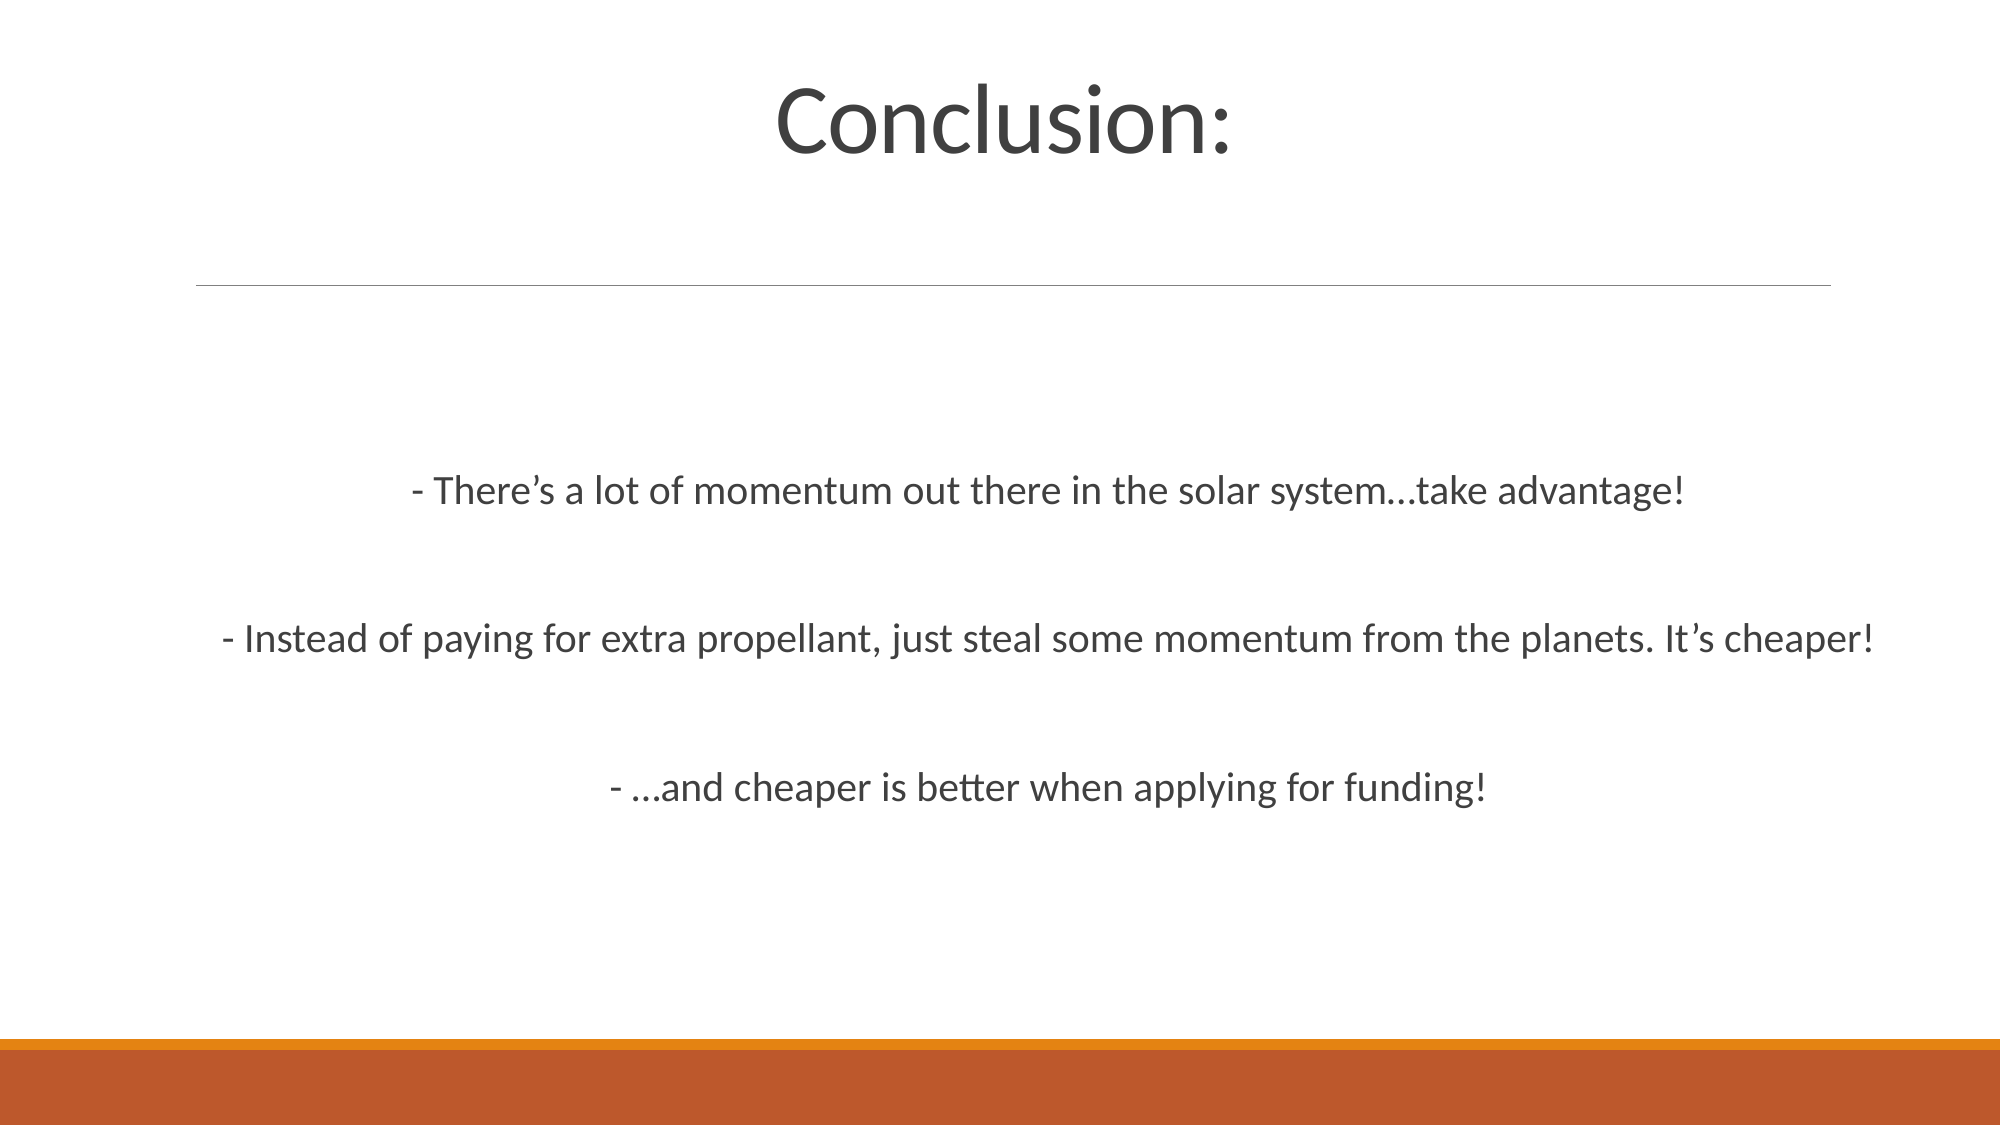

# Conclusion:
- There’s a lot of momentum out there in the solar system…take advantage!

- Instead of paying for extra propellant, just steal some momentum from the planets. It’s cheaper!

- …and cheaper is better when applying for funding!